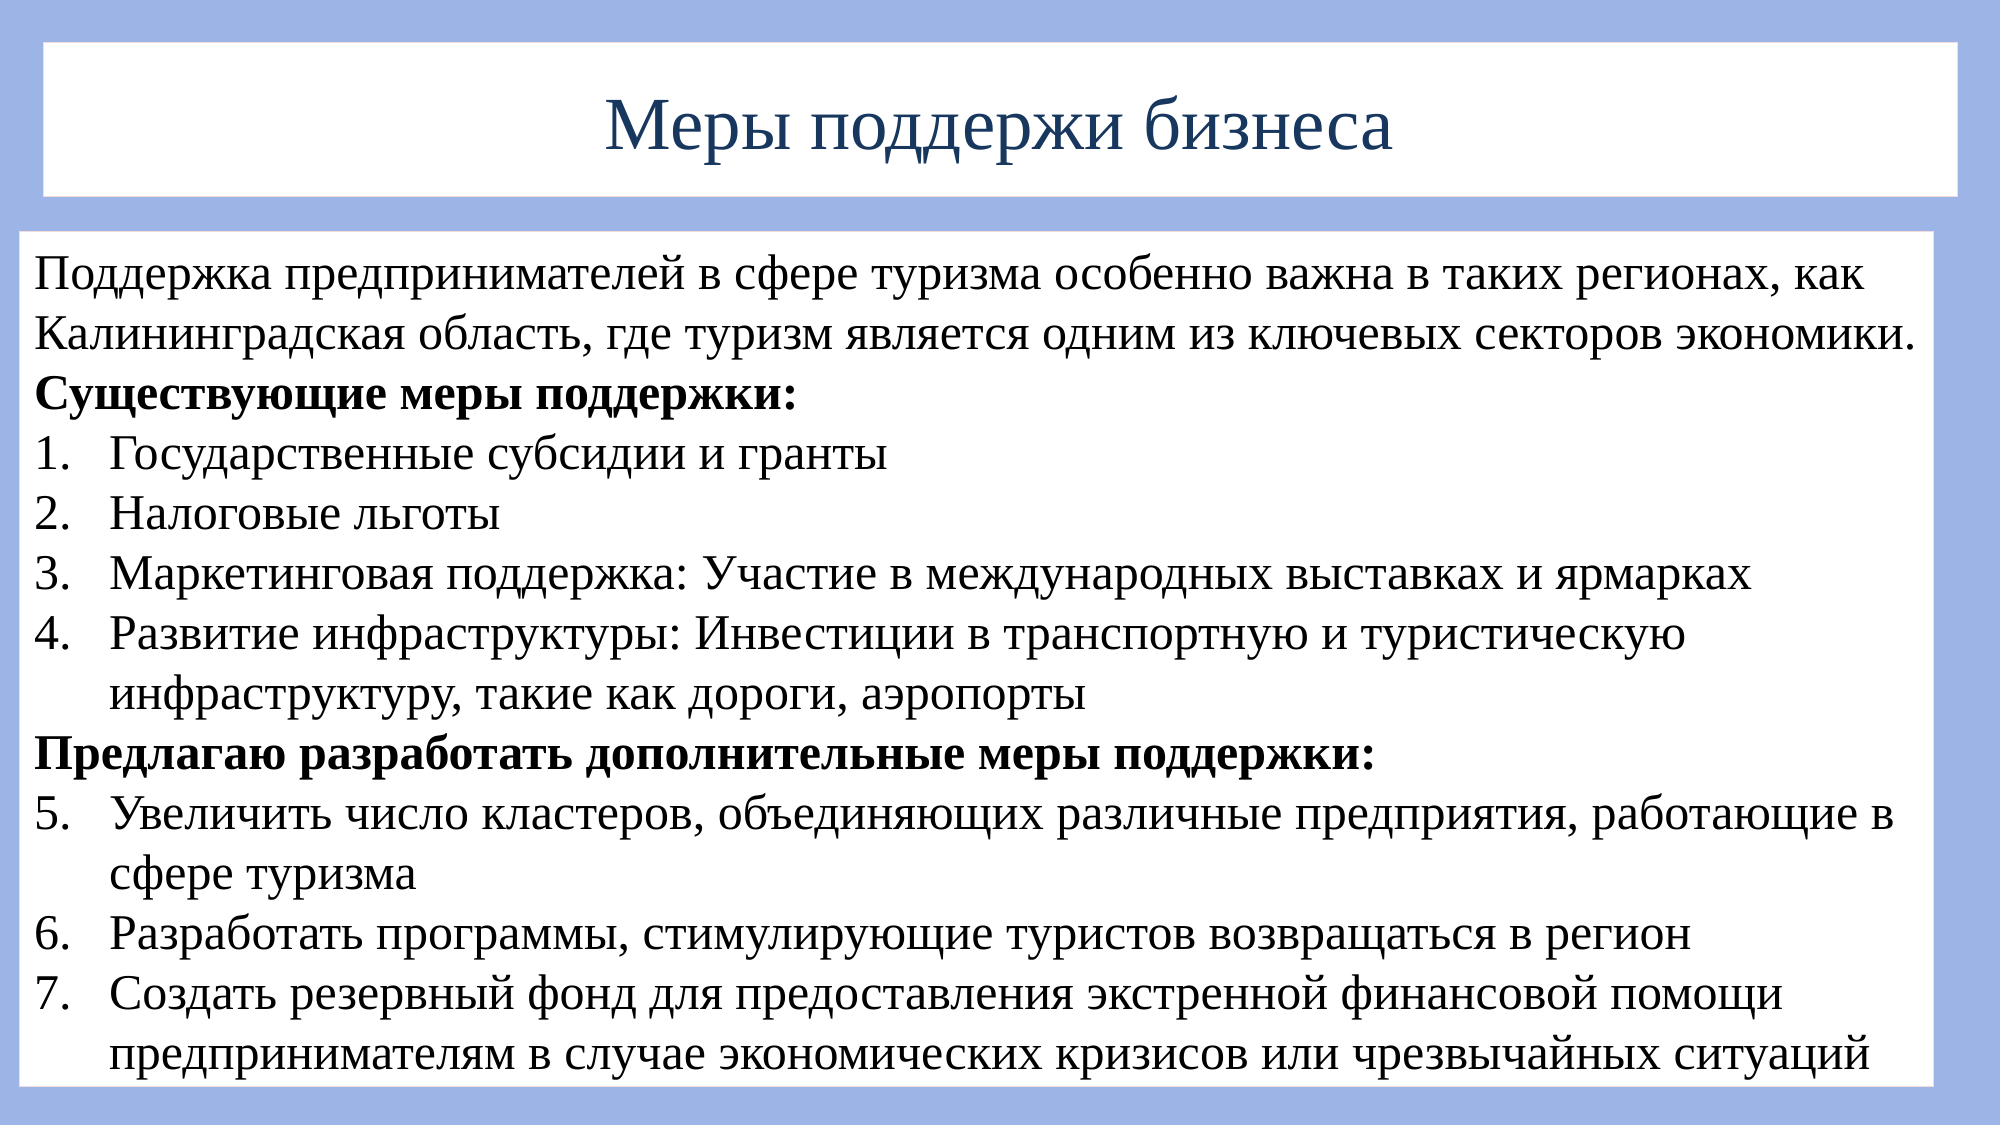

# Меры поддержи бизнеса
Поддержка предпринимателей в сфере туризма особенно важна в таких регионах, как Калининградская область, где туризм является одним из ключевых секторов экономики. Существующие меры поддержки:
Государственные субсидии и гранты
Налоговые льготы
Маркетинговая поддержка: Участие в международных выставках и ярмарках
Развитие инфраструктуры: Инвестиции в транспортную и туристическую инфраструктуру, такие как дороги, аэропорты
Предлагаю разработать дополнительные меры поддержки:
Увеличить число кластеров, объединяющих различные предприятия, работающие в сфере туризма
Разработать программы, стимулирующие туристов возвращаться в регион
Создать резервный фонд для предоставления экстренной финансовой помощи предпринимателям в случае экономических кризисов или чрезвычайных ситуаций